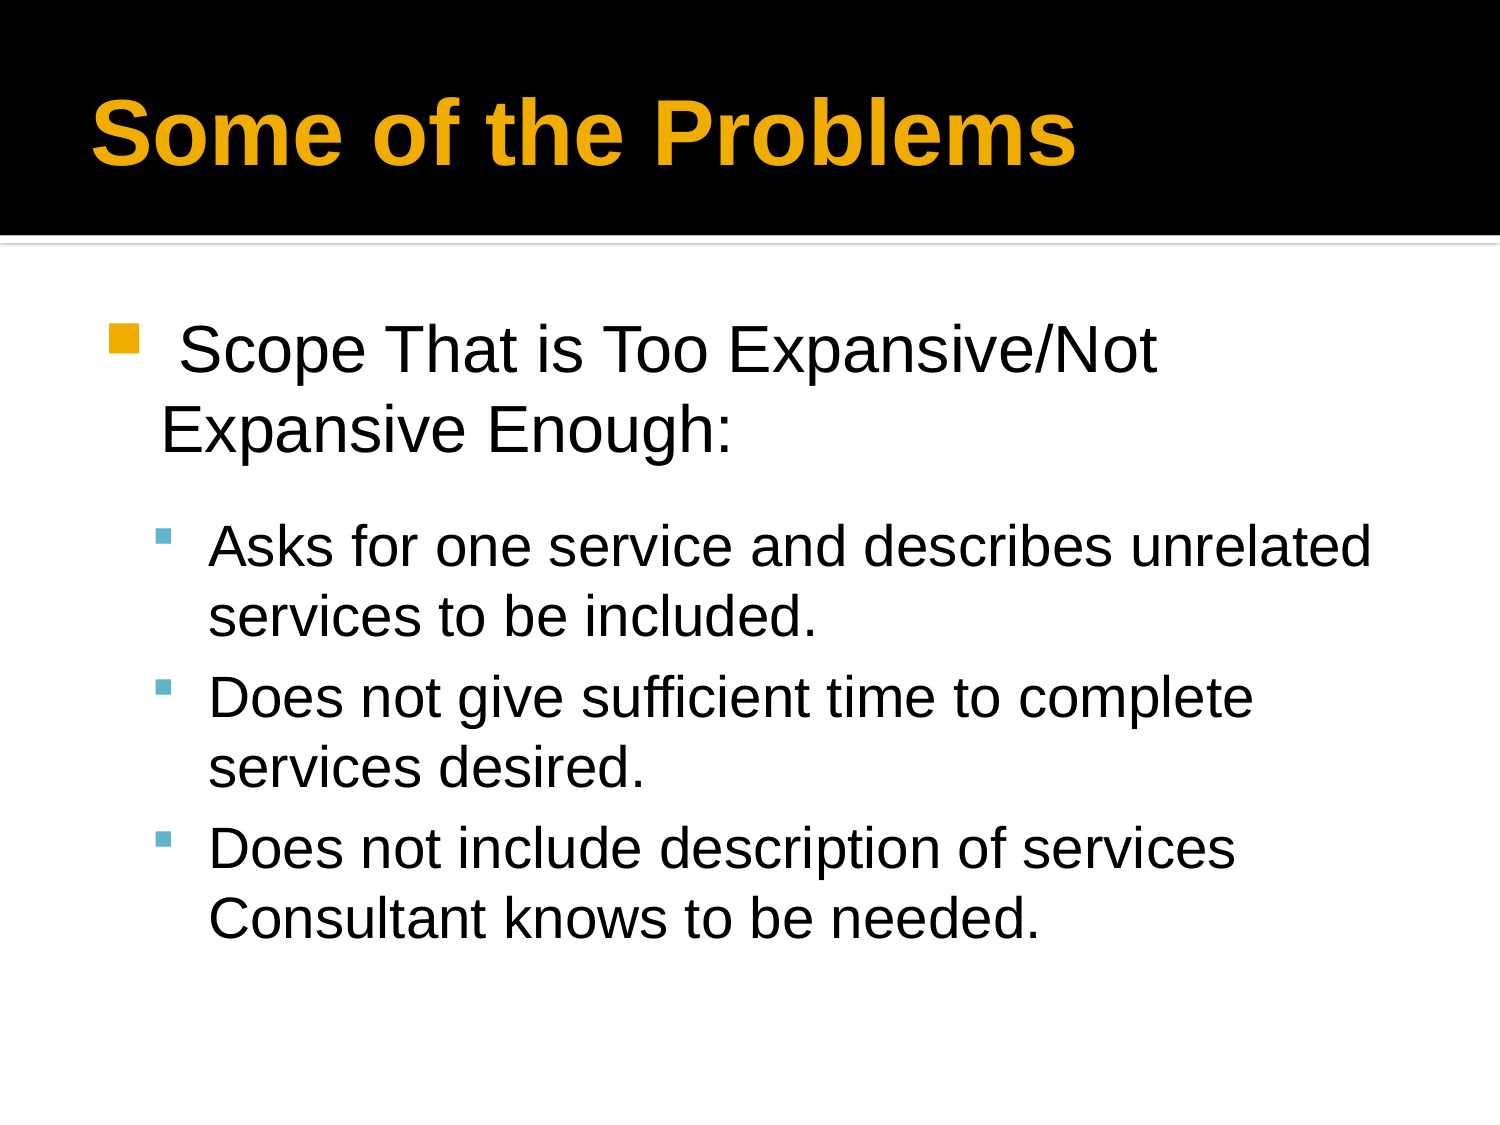

# Some of the Problems
 Scope That is Too Expansive/Not Expansive Enough:

Asks for one service and describes unrelated services to be included.
Does not give sufficient time to complete services desired.
Does not include description of services Consultant knows to be needed.